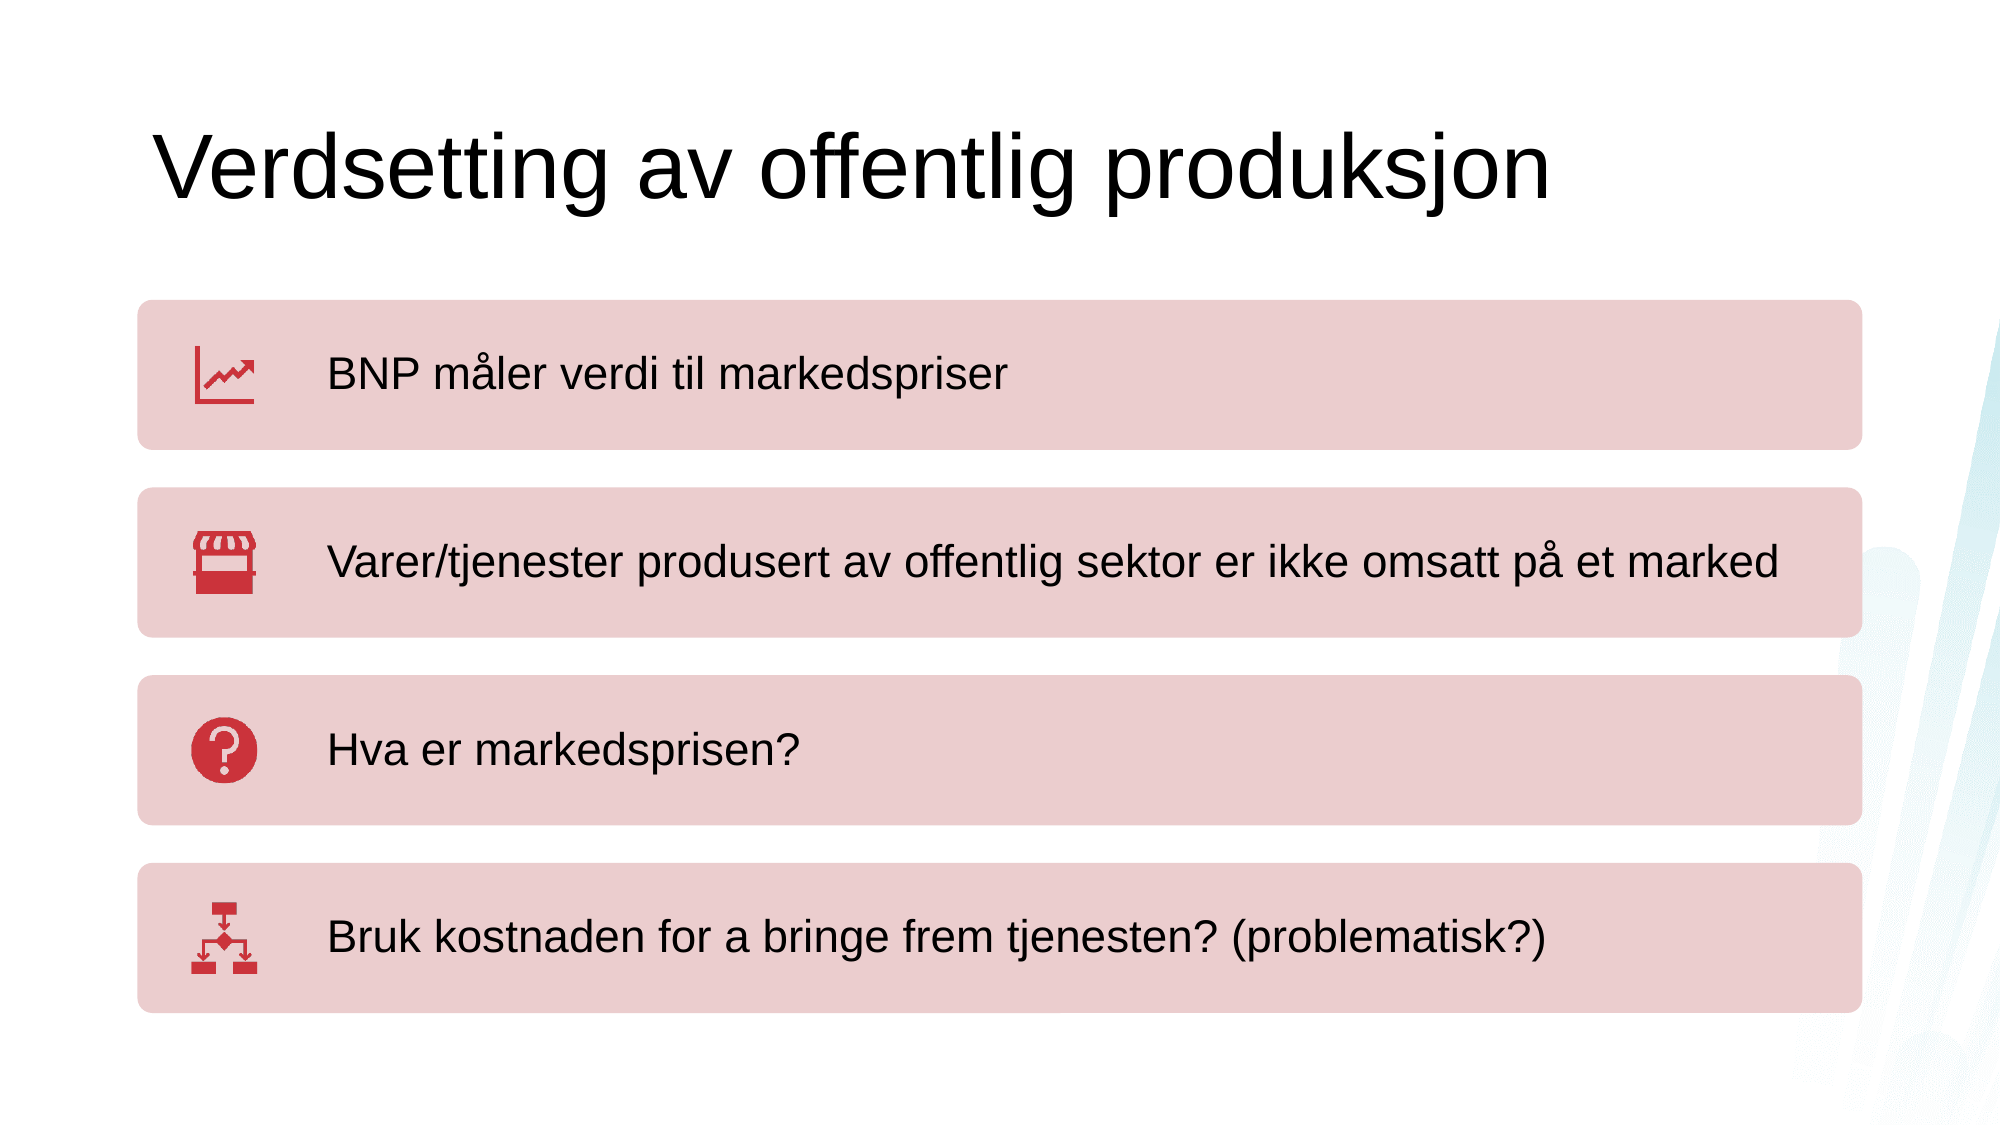

# Verdsetting av offentlig produksjon
BNP måler verdi til markedspriser
Varer/tjenester produsert av offentlig sektor er ikke omsatt på et marked
Hva er markedsprisen?
Bruk kostnaden for a bringe frem tjenesten? (problematisk?)